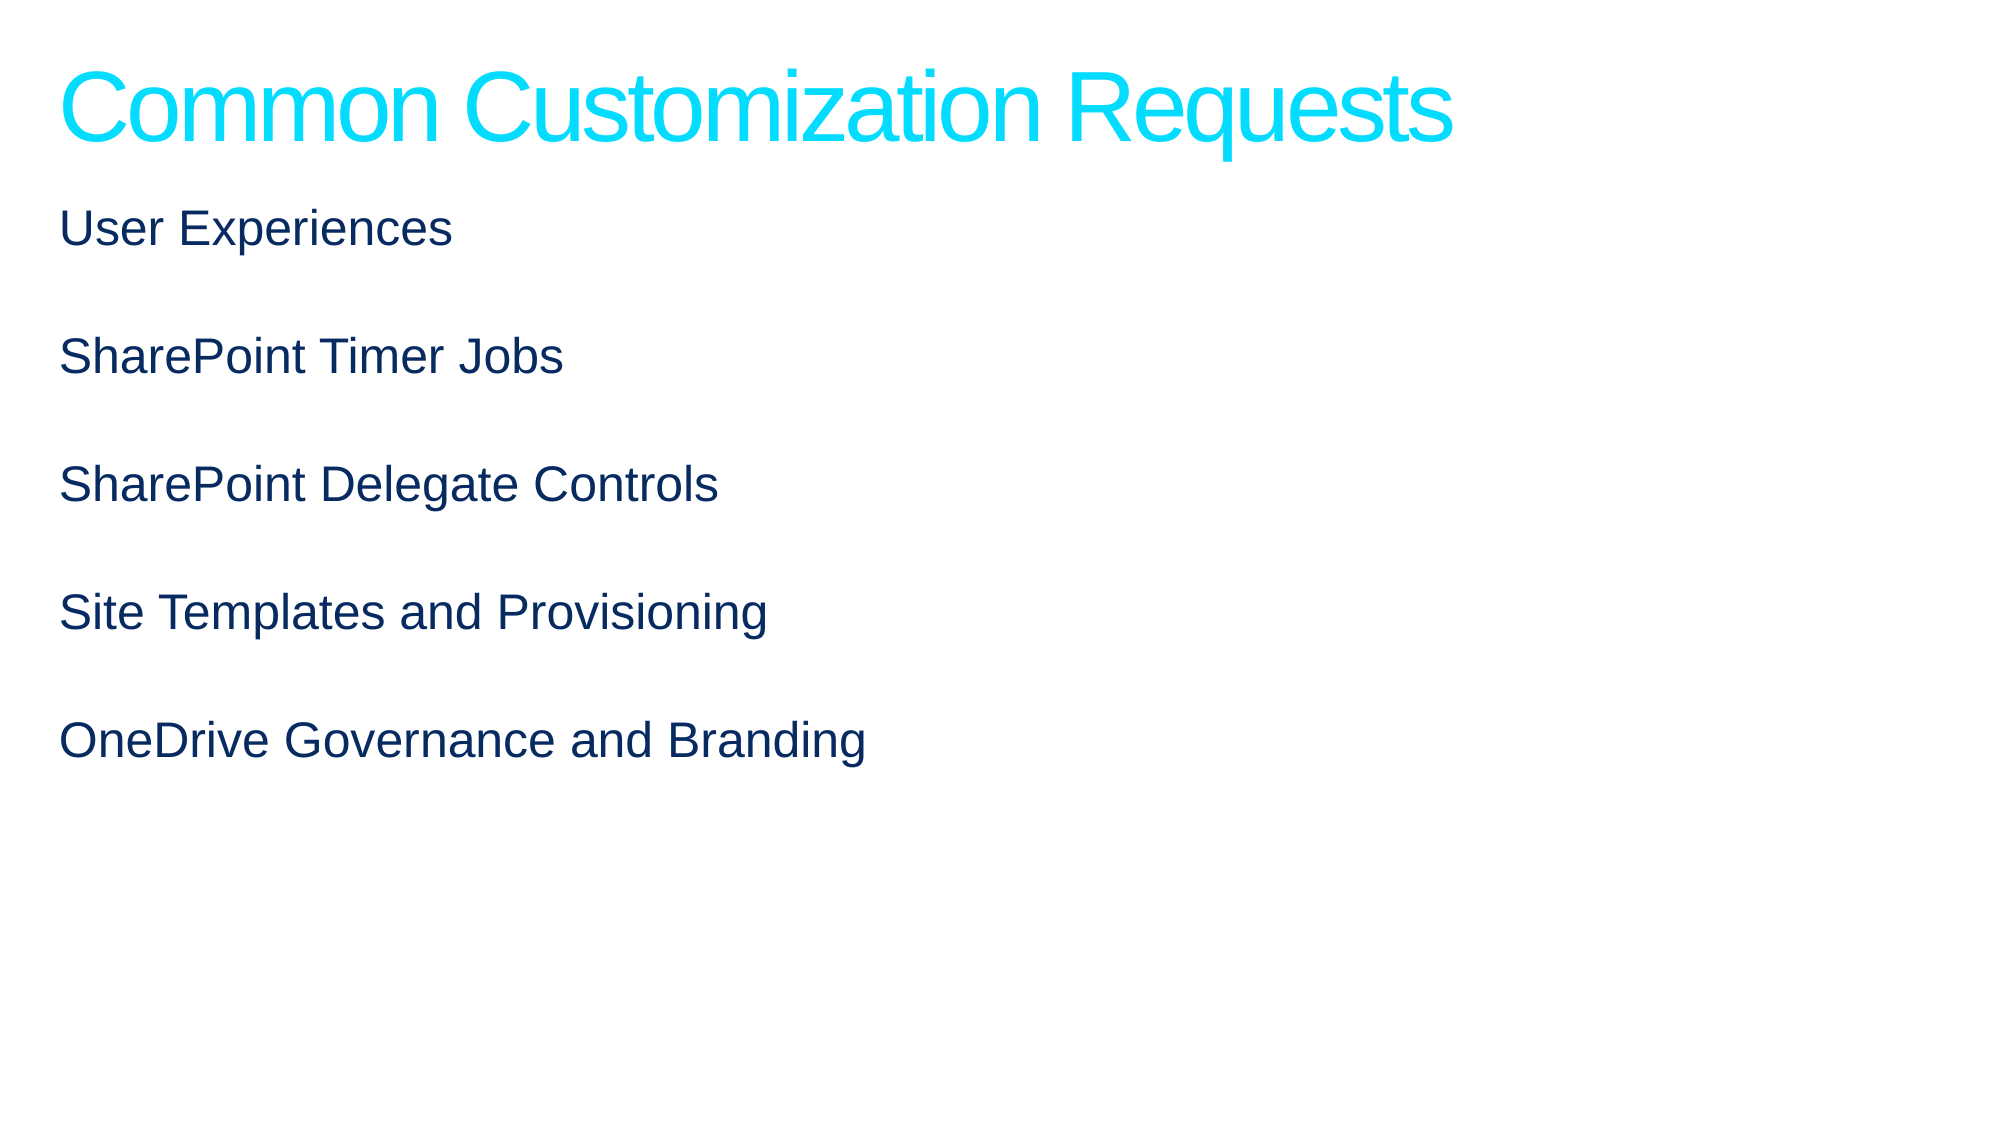

# Common Customization Requests
User Experiences

SharePoint Timer Jobs

SharePoint Delegate Controls

Site Templates and Provisioning

OneDrive Governance and Branding